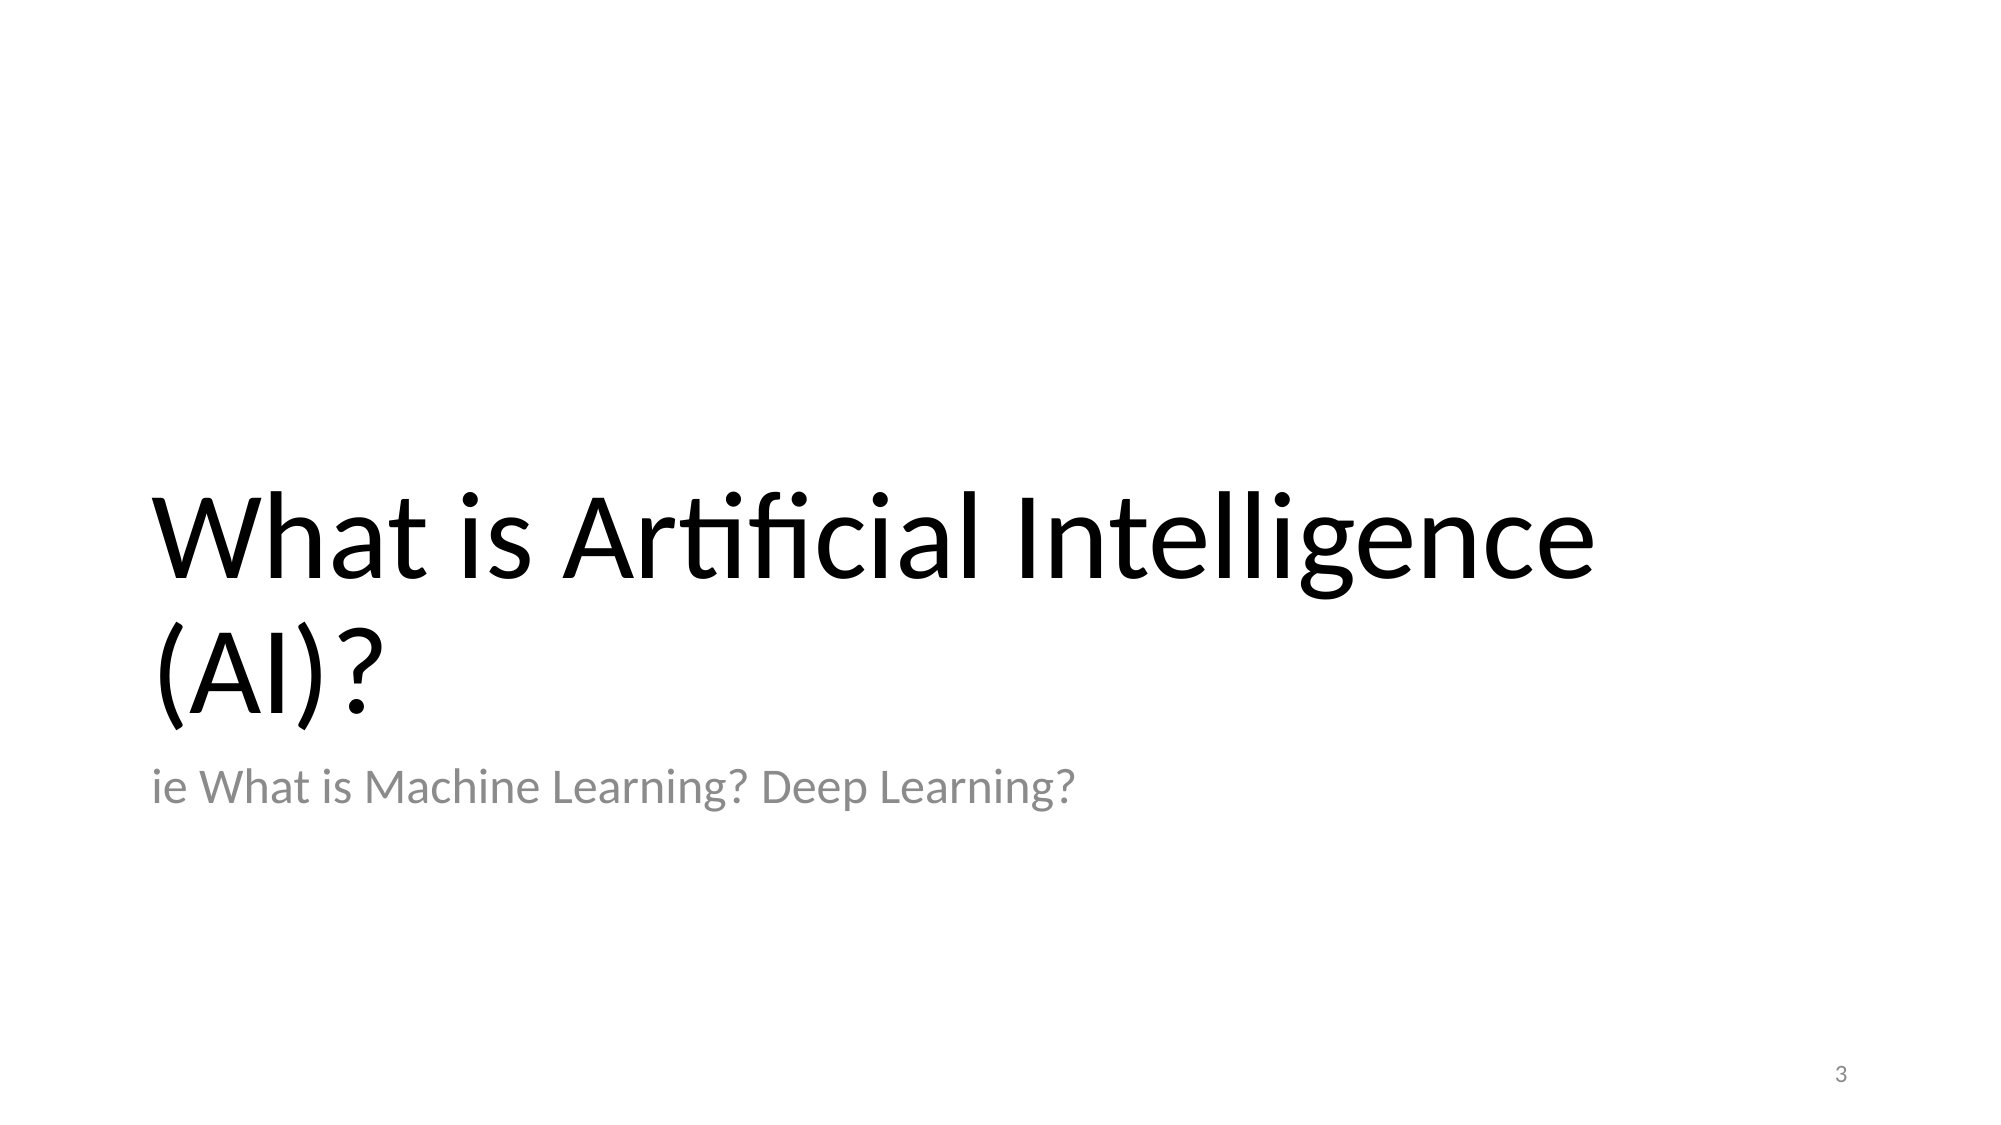

# What is Artificial Intelligence (AI)?
ie What is Machine Learning? Deep Learning?
3